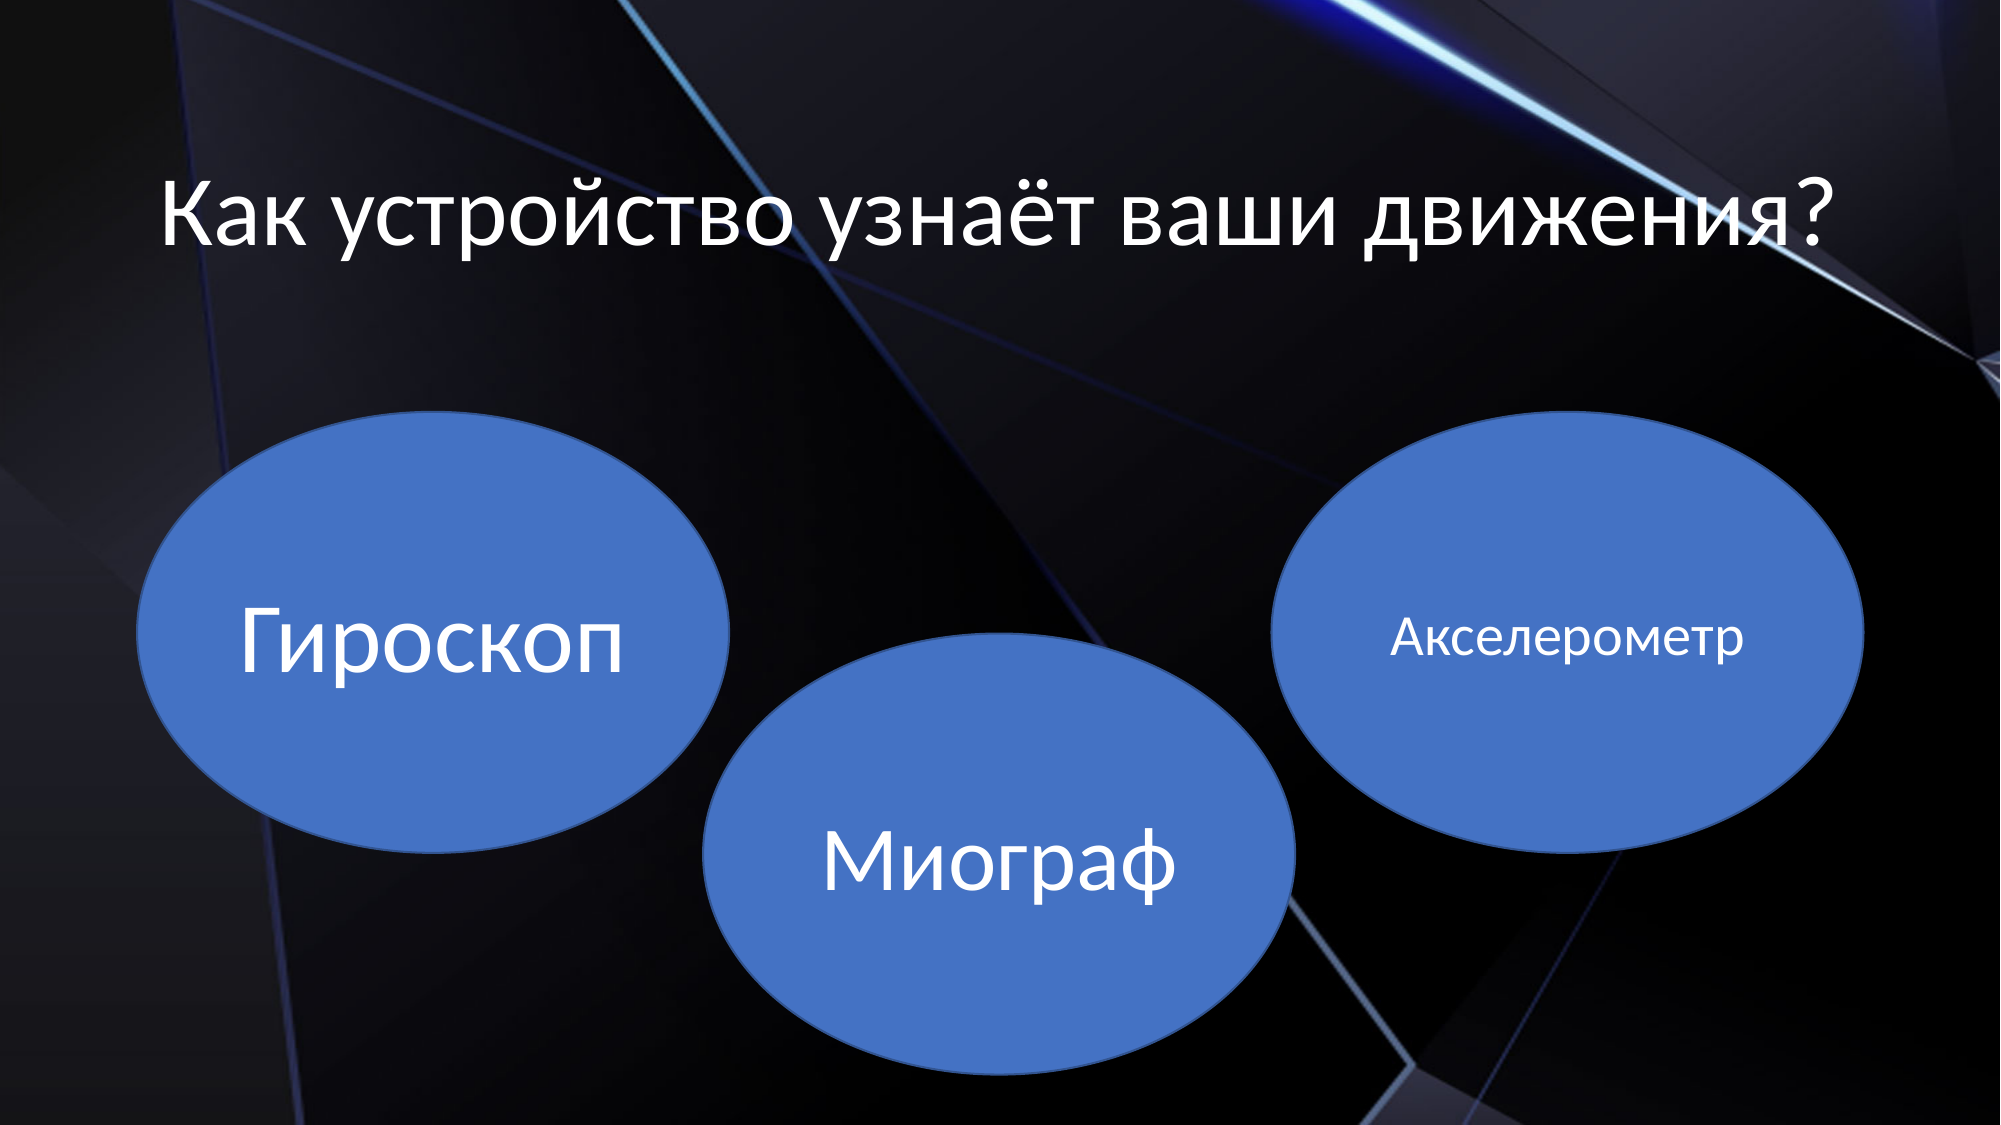

# Как устройство узнаёт ваши движения?
Гироскоп
Акселерометр
Миограф